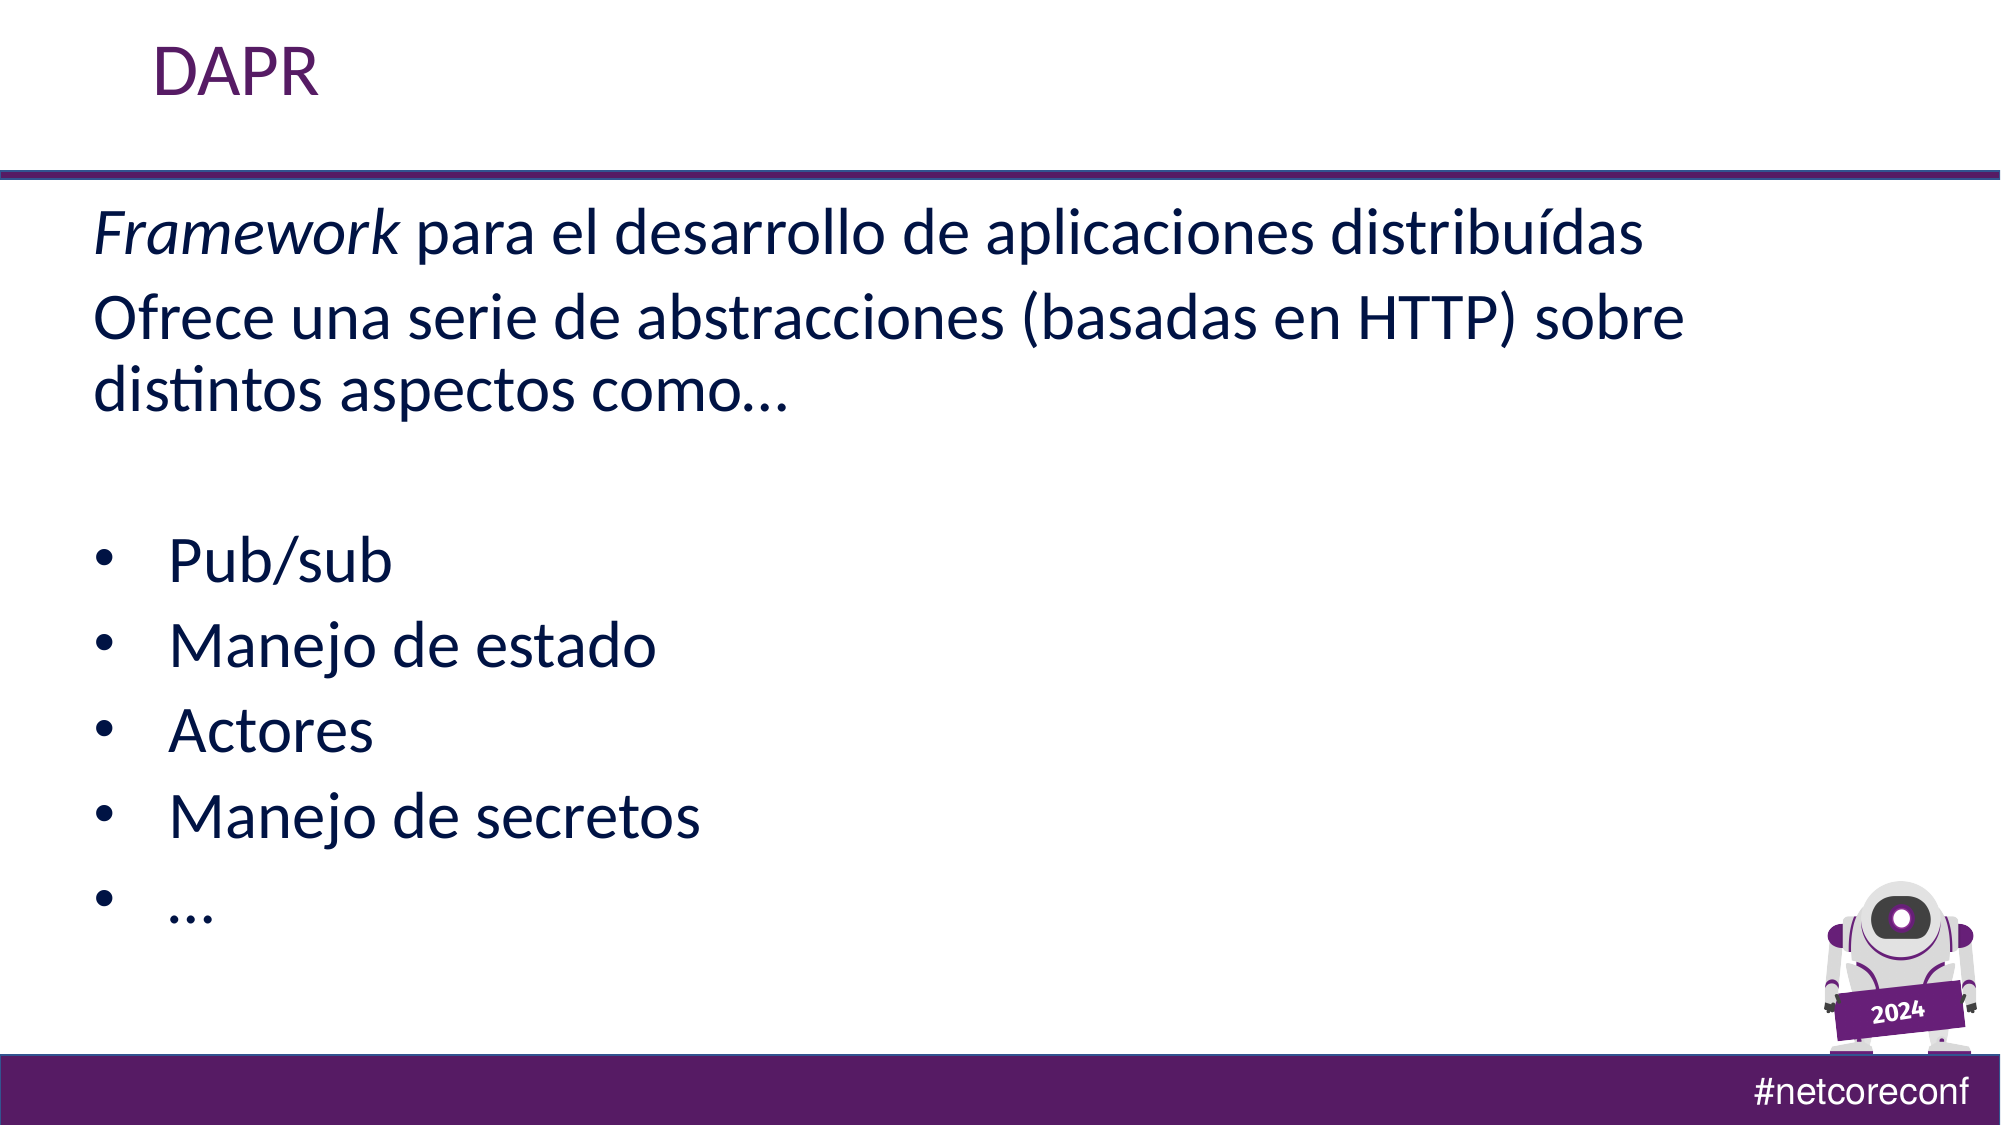

# DAPR
Framework para el desarrollo de aplicaciones distribuídas
Ofrece una serie de abstracciones (basadas en HTTP) sobre distintos aspectos como…

Pub/sub
Manejo de estado
Actores
Manejo de secretos
…